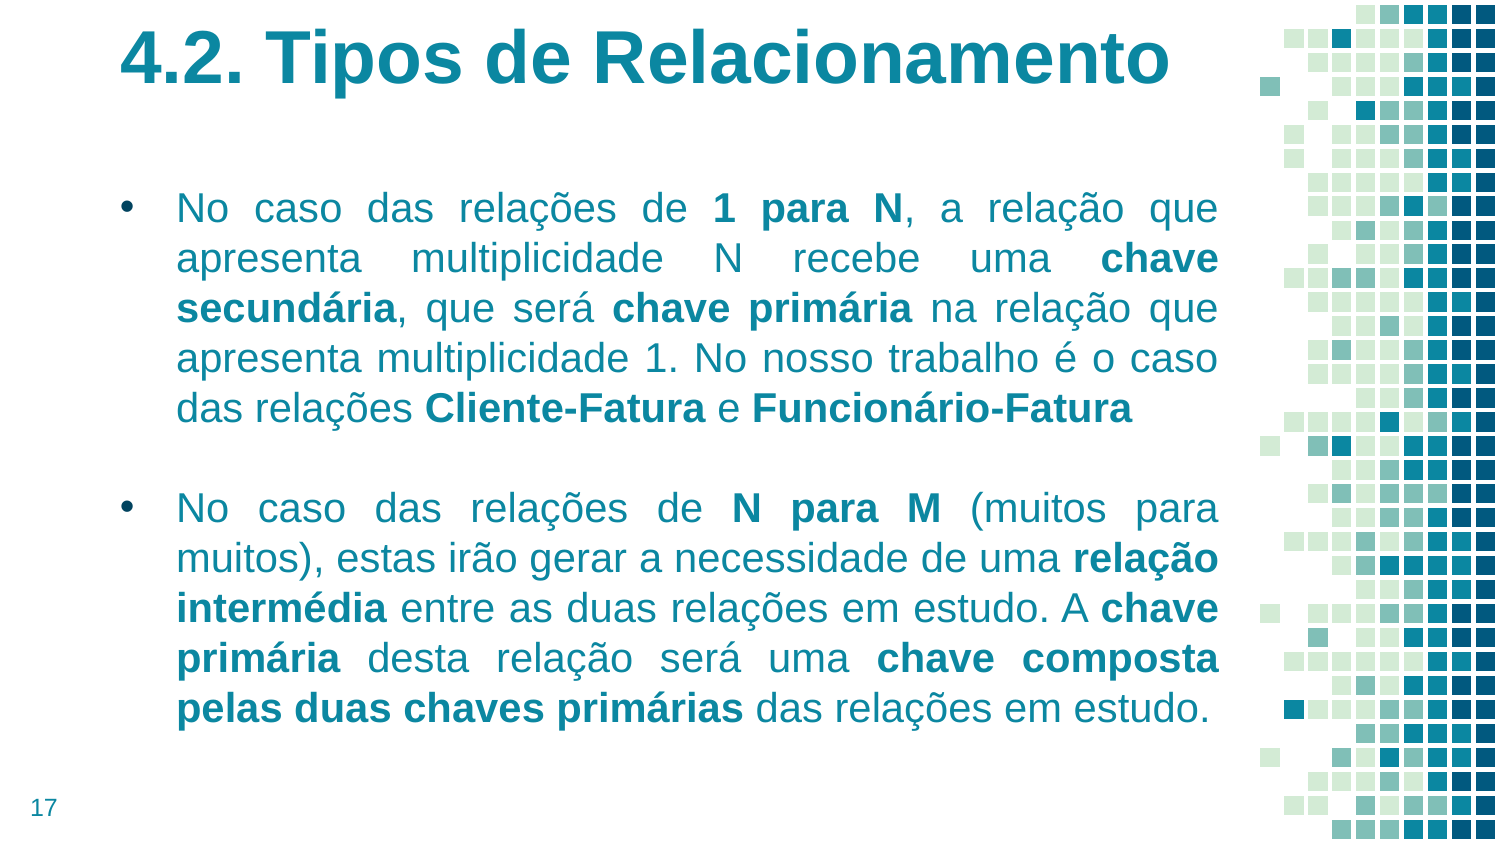

# 4.2. Tipos de Relacionamento
No caso das relações de 1 para N, a relação que apresenta multiplicidade N recebe uma chave secundária, que será chave primária na relação que apresenta multiplicidade 1. No nosso trabalho é o caso das relações Cliente-Fatura e Funcionário-Fatura

No caso das relações de N para M (muitos para muitos), estas irão gerar a necessidade de uma relação intermédia entre as duas relações em estudo. A chave primária desta relação será uma chave composta pelas duas chaves primárias das relações em estudo.

17